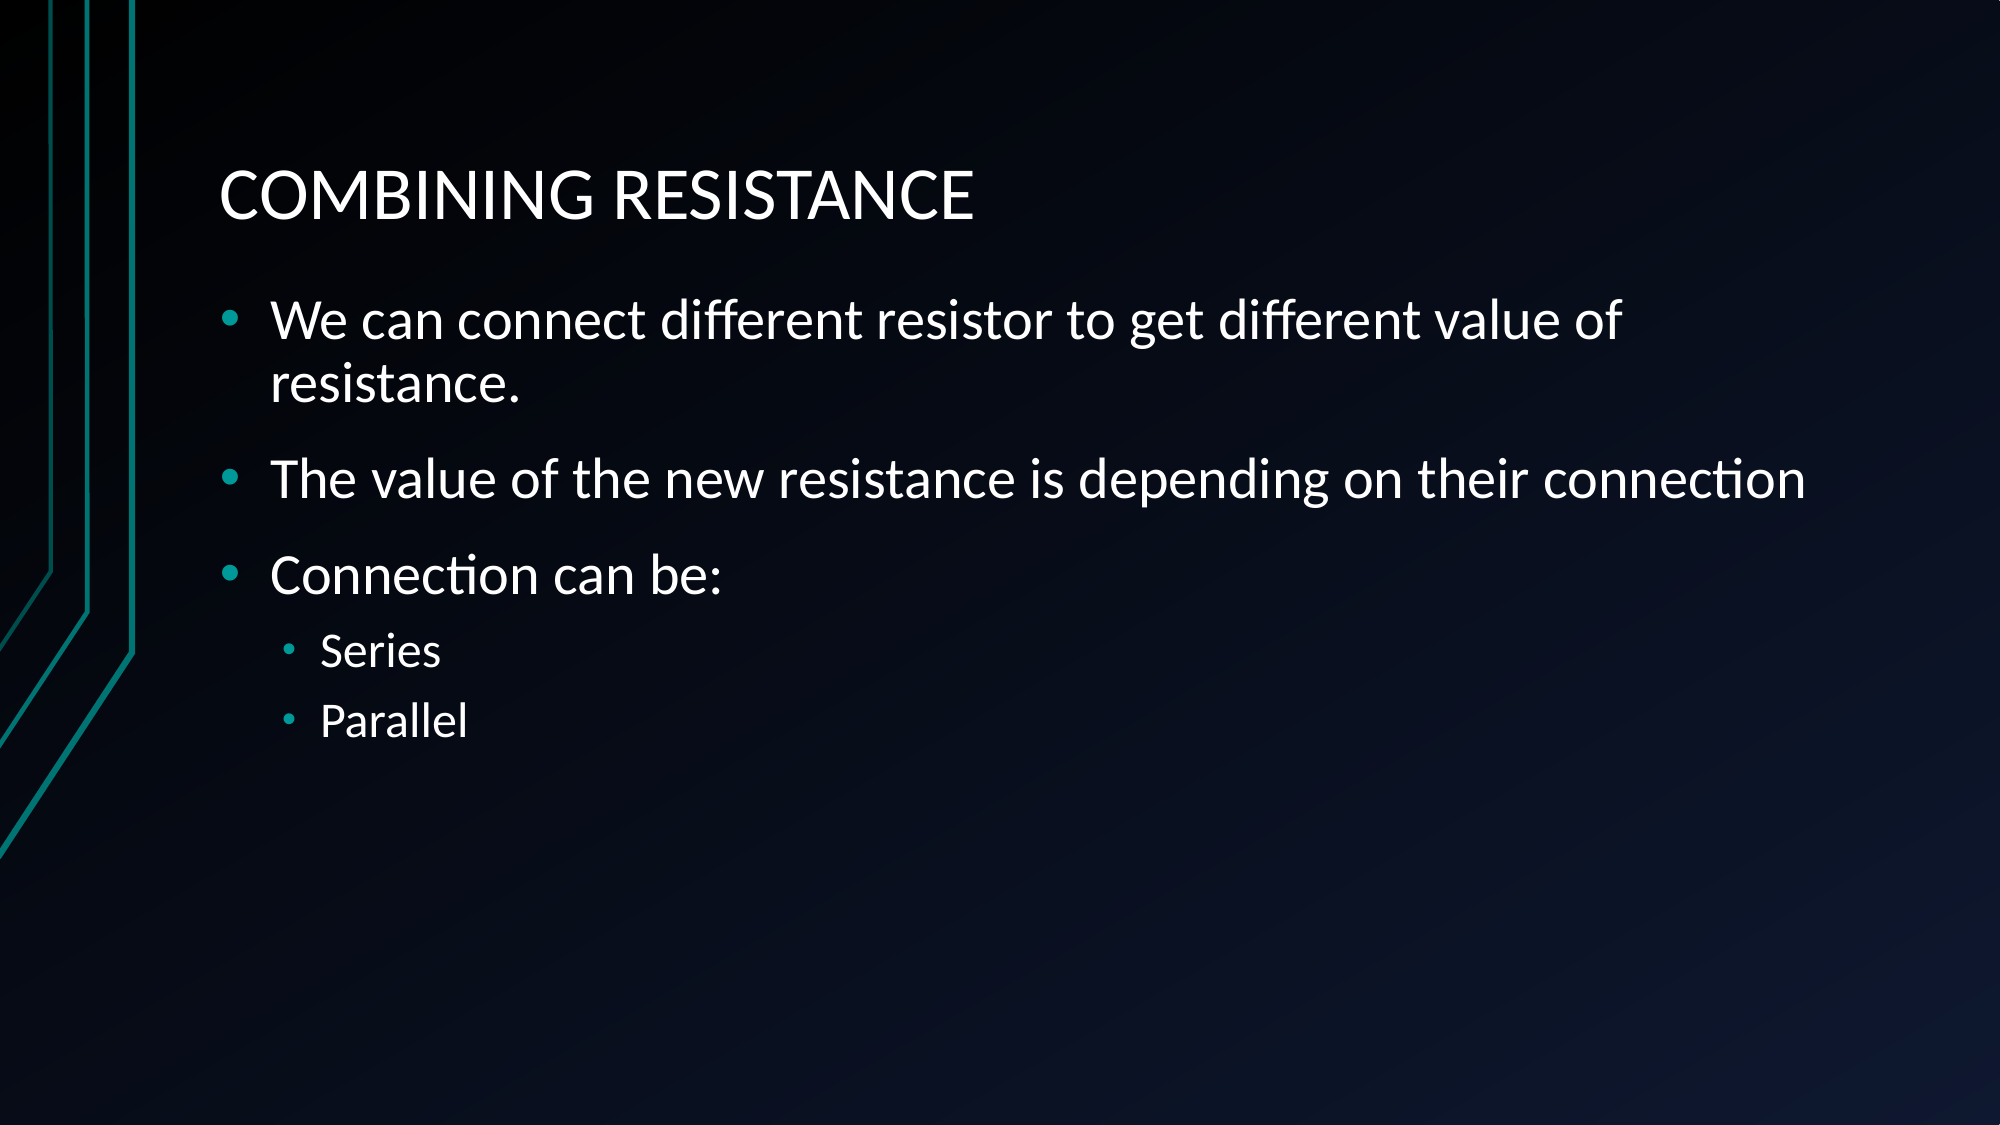

# COMBINING RESISTANCE
We can connect different resistor to get different value of resistance.
The value of the new resistance is depending on their connection
Connection can be:
Series
Parallel